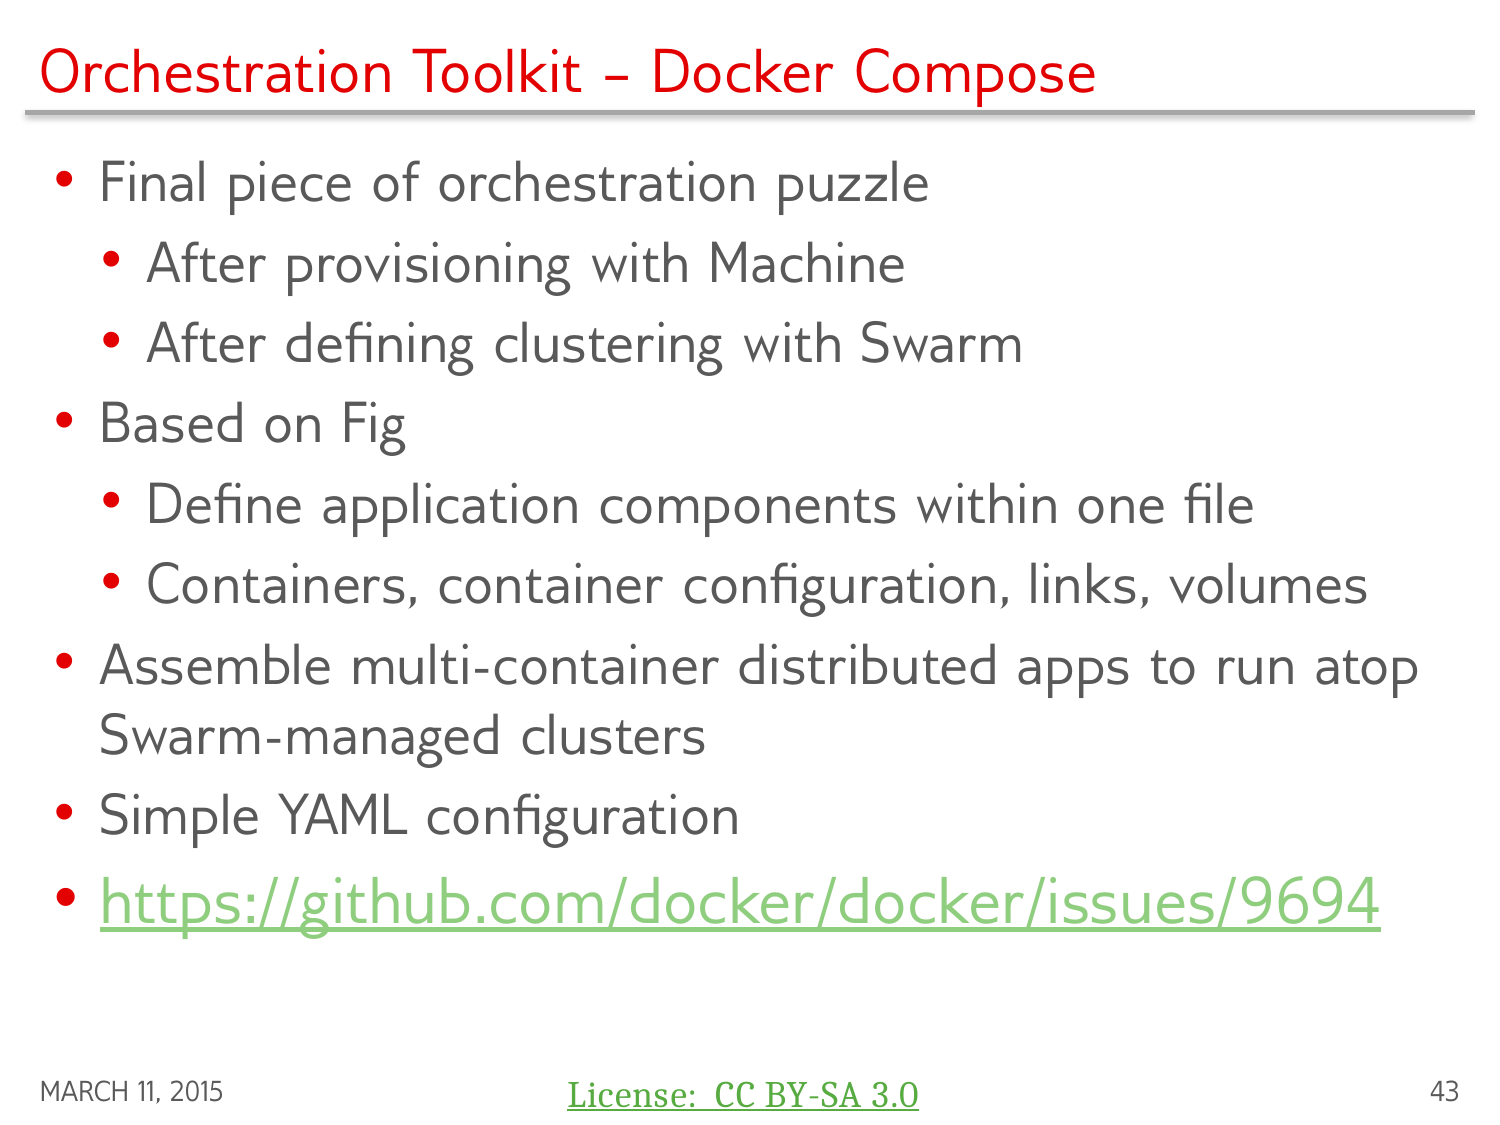

# Orchestration Toolkit – Docker Compose
Final piece of orchestration puzzle
After provisioning with Machine
After defining clustering with Swarm
Based on Fig
Define application components within one file
Containers, container configuration, links, volumes
Assemble multi-container distributed apps to run atop Swarm-managed clusters
Simple YAML configuration
https://github.com/docker/docker/issues/9694

March 11, 2015
43